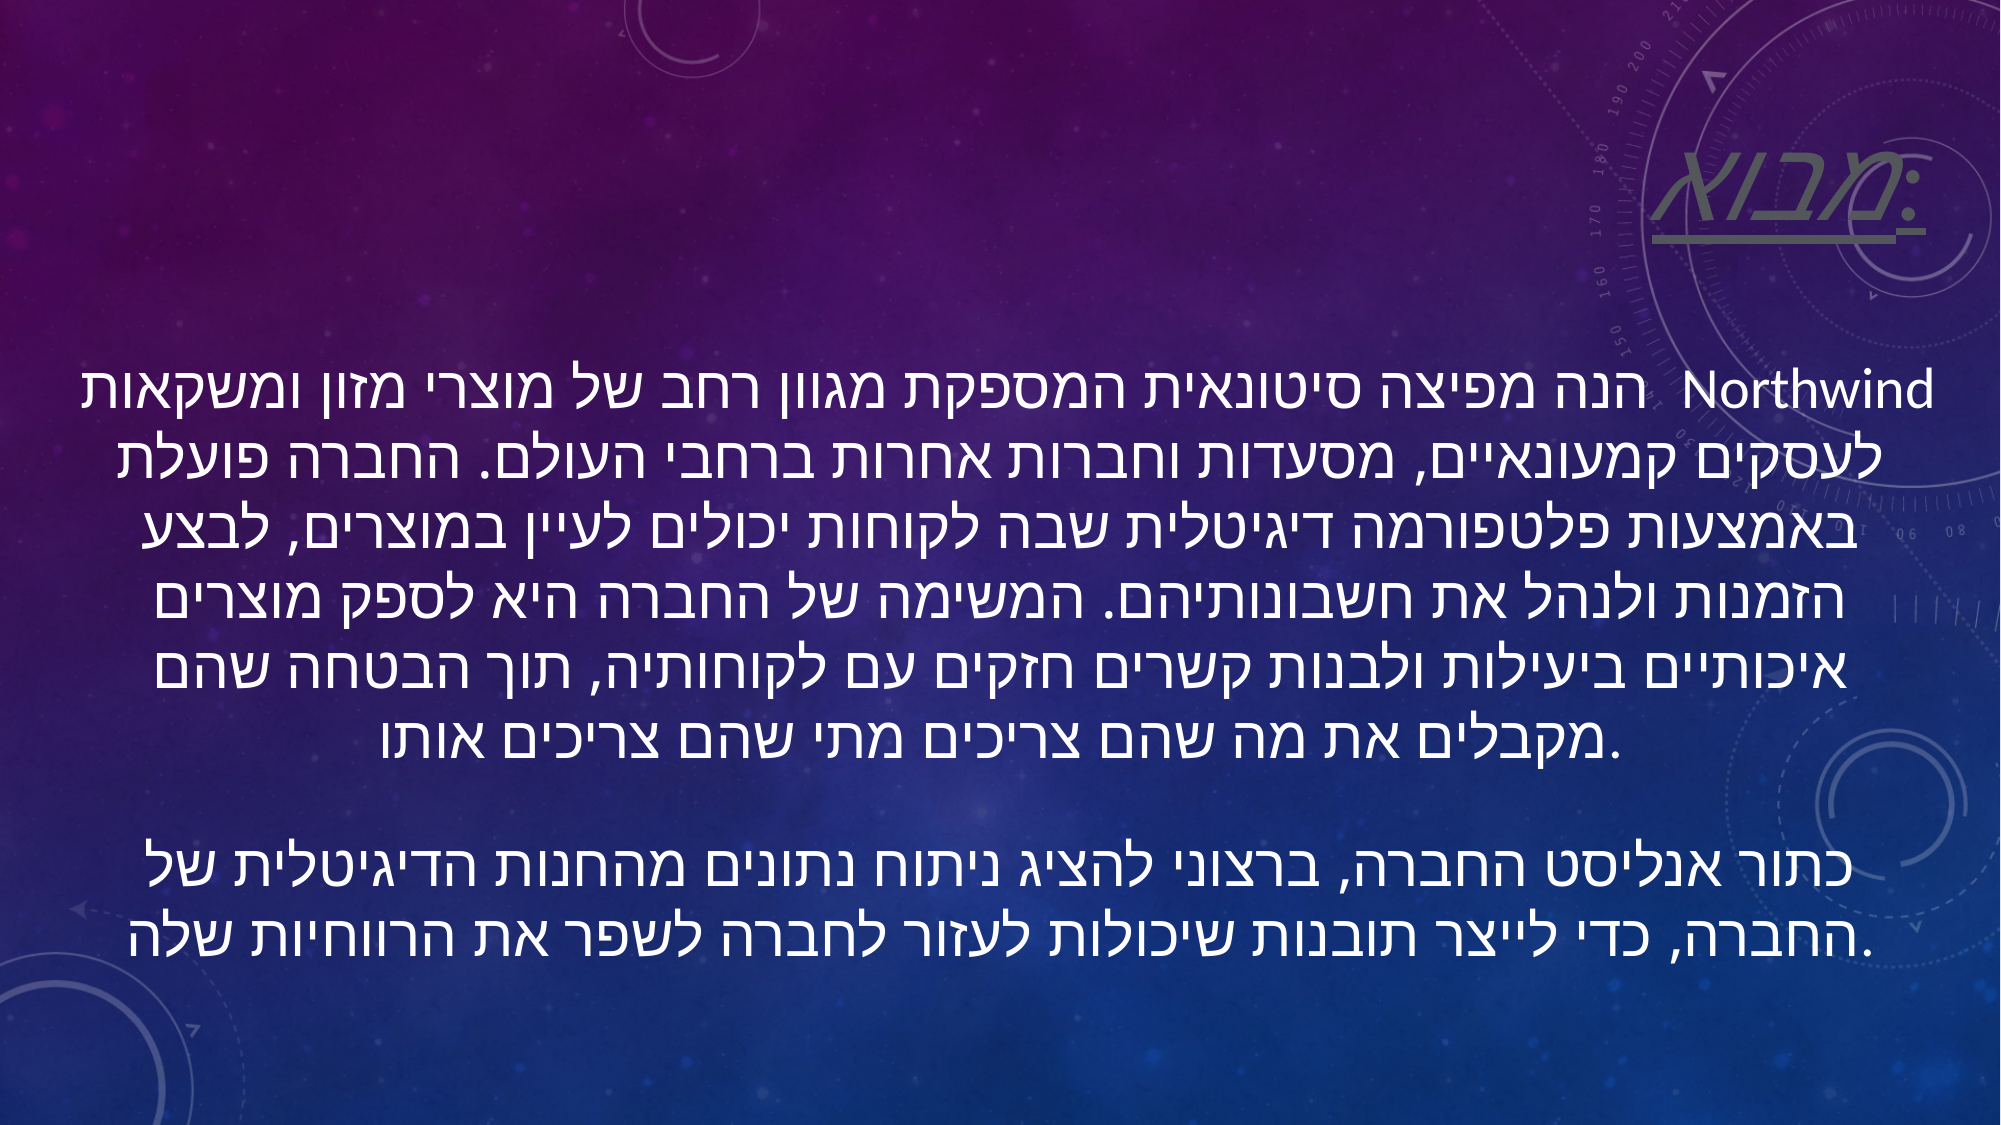

מבוא:
 הנה מפיצה סיטונאית המספקת מגוון רחב של מוצרי מזון ומשקאות  Northwind
לעסקים קמעונאיים, מסעדות וחברות אחרות ברחבי העולם. החברה פועלת באמצעות פלטפורמה דיגיטלית שבה לקוחות יכולים לעיין במוצרים, לבצע הזמנות ולנהל את חשבונותיהם. המשימה של החברה היא לספק מוצרים איכותיים ביעילות ולבנות קשרים חזקים עם לקוחותיה, תוך הבטחה שהם מקבלים את מה שהם צריכים מתי שהם צריכים אותו.

כתור אנליסט החברה, ברצוני להציג ניתוח נתונים מהחנות הדיגיטלית של החברה, כדי לייצר תובנות שיכולות לעזור לחברה לשפר את הרווחיות שלה.